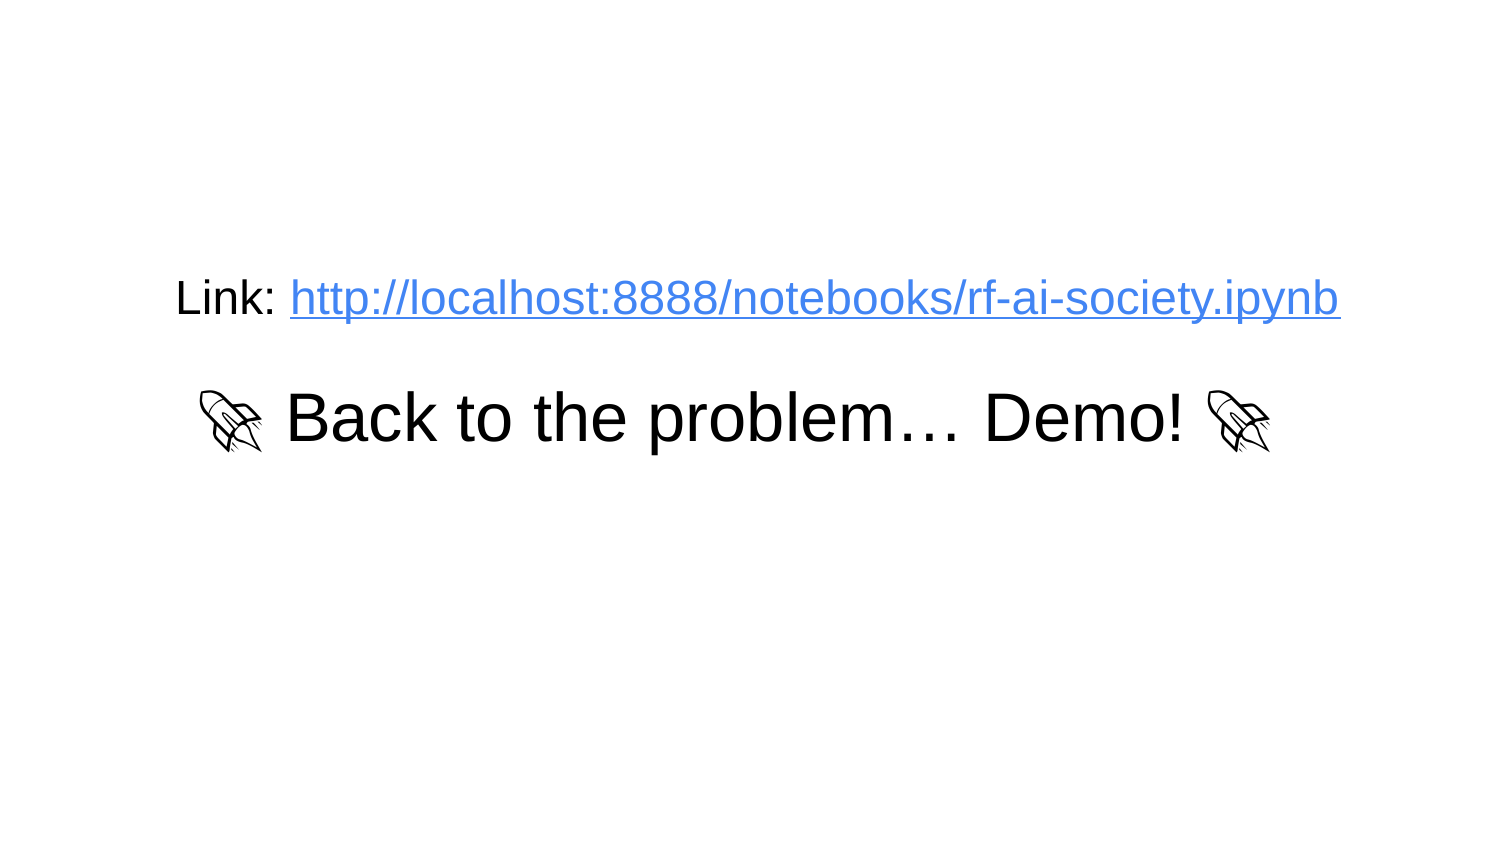

Link: http://localhost:8888/notebooks/rf-ai-society.ipynb
# 🚀 Back to the problem… Demo! 🚀